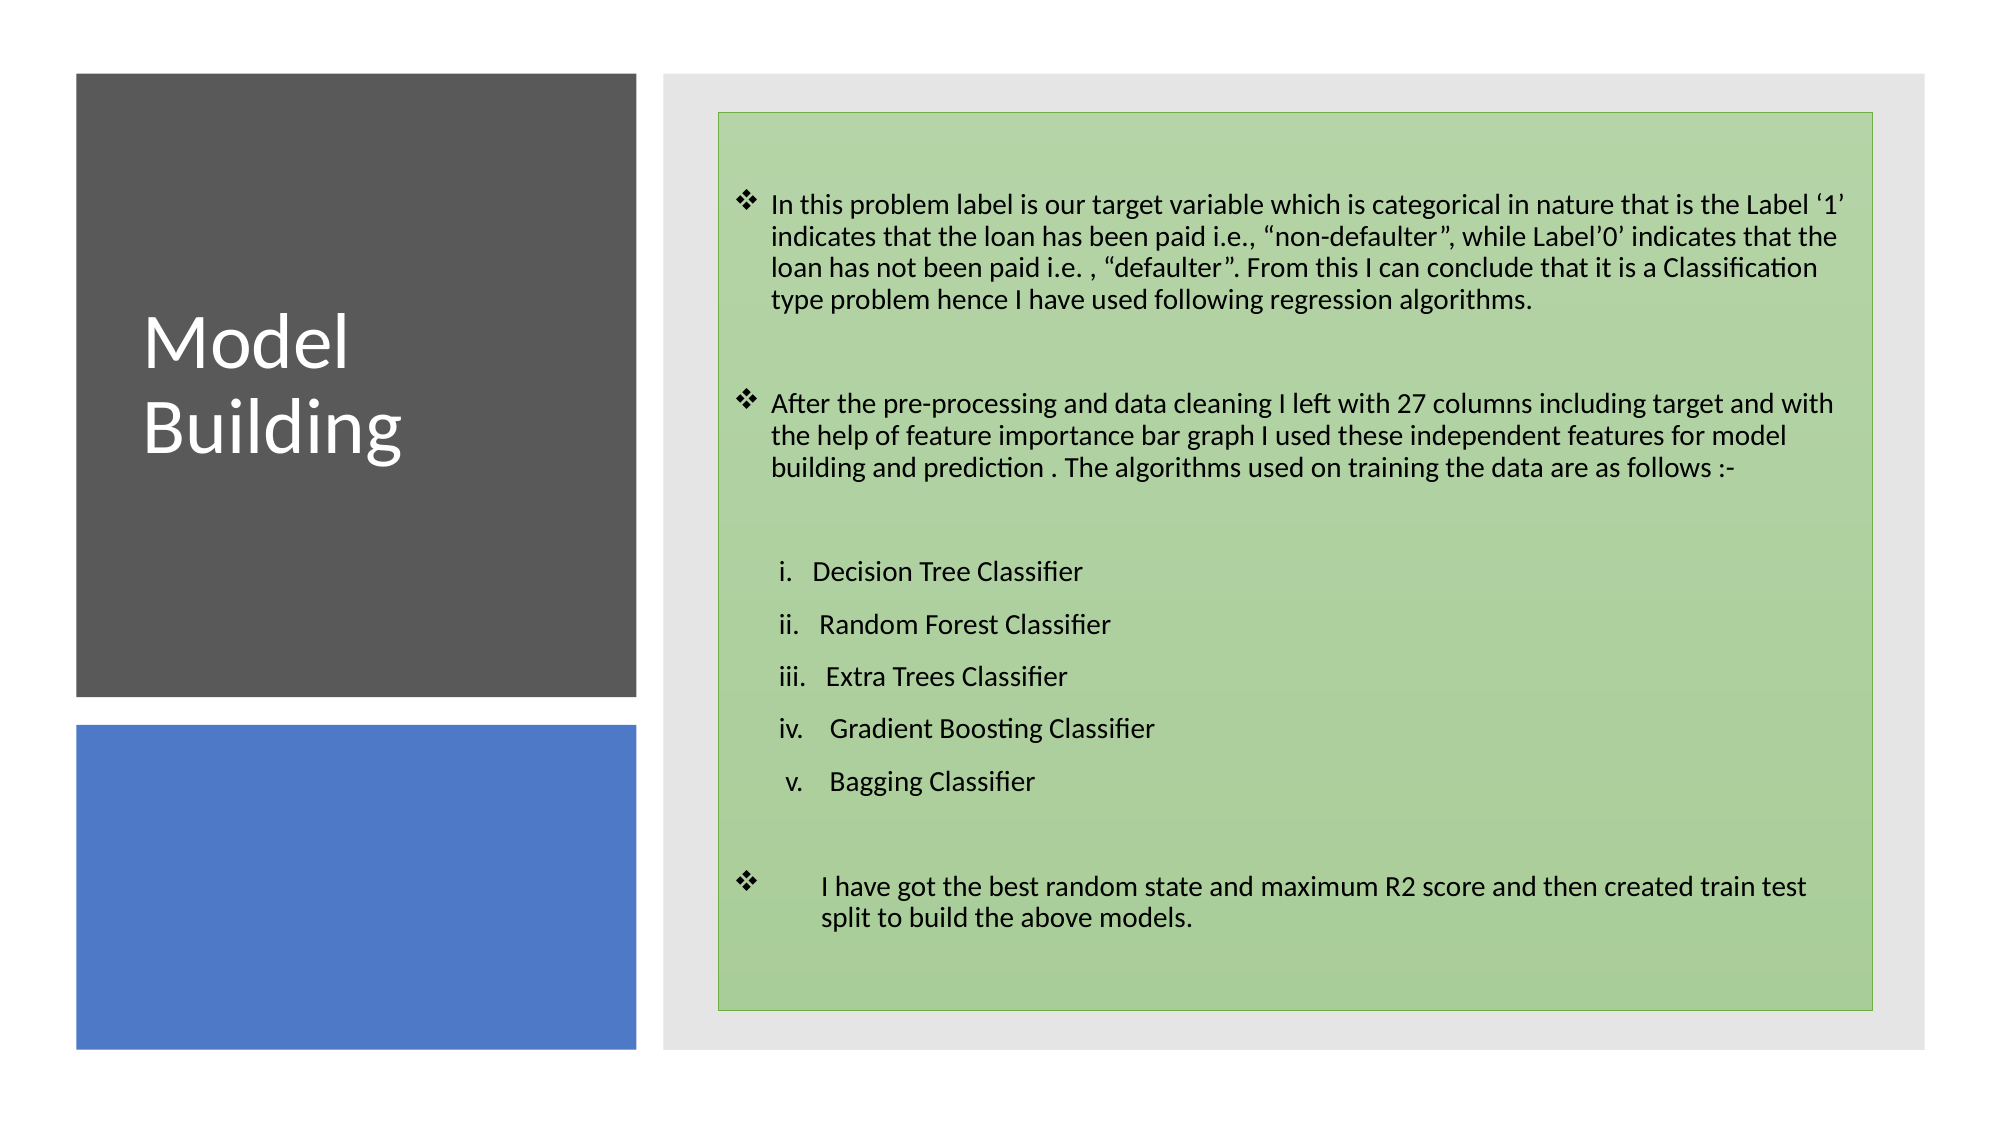

In this problem label is our target variable which is categorical in nature that is the Label ‘1’ indicates that the loan has been paid i.e., “non-defaulter”, while Label’0’ indicates that the loan has not been paid i.e. , “defaulter”. From this I can conclude that it is a Classification type problem hence I have used following regression algorithms.

After the pre-processing and data cleaning I left with 27 columns including target and with the help of feature importance bar graph I used these independent features for model building and prediction . The algorithms used on training the data are as follows :-

       i.   Decision Tree Classifier
       ii.   Random Forest Classifier
       iii.   Extra Trees Classifier
       iv.    Gradient Boosting Classifier
        v.    Bagging Classifier

I have got the best random state and maximum R2 score and then created train test split to build the above models.
# Model Building